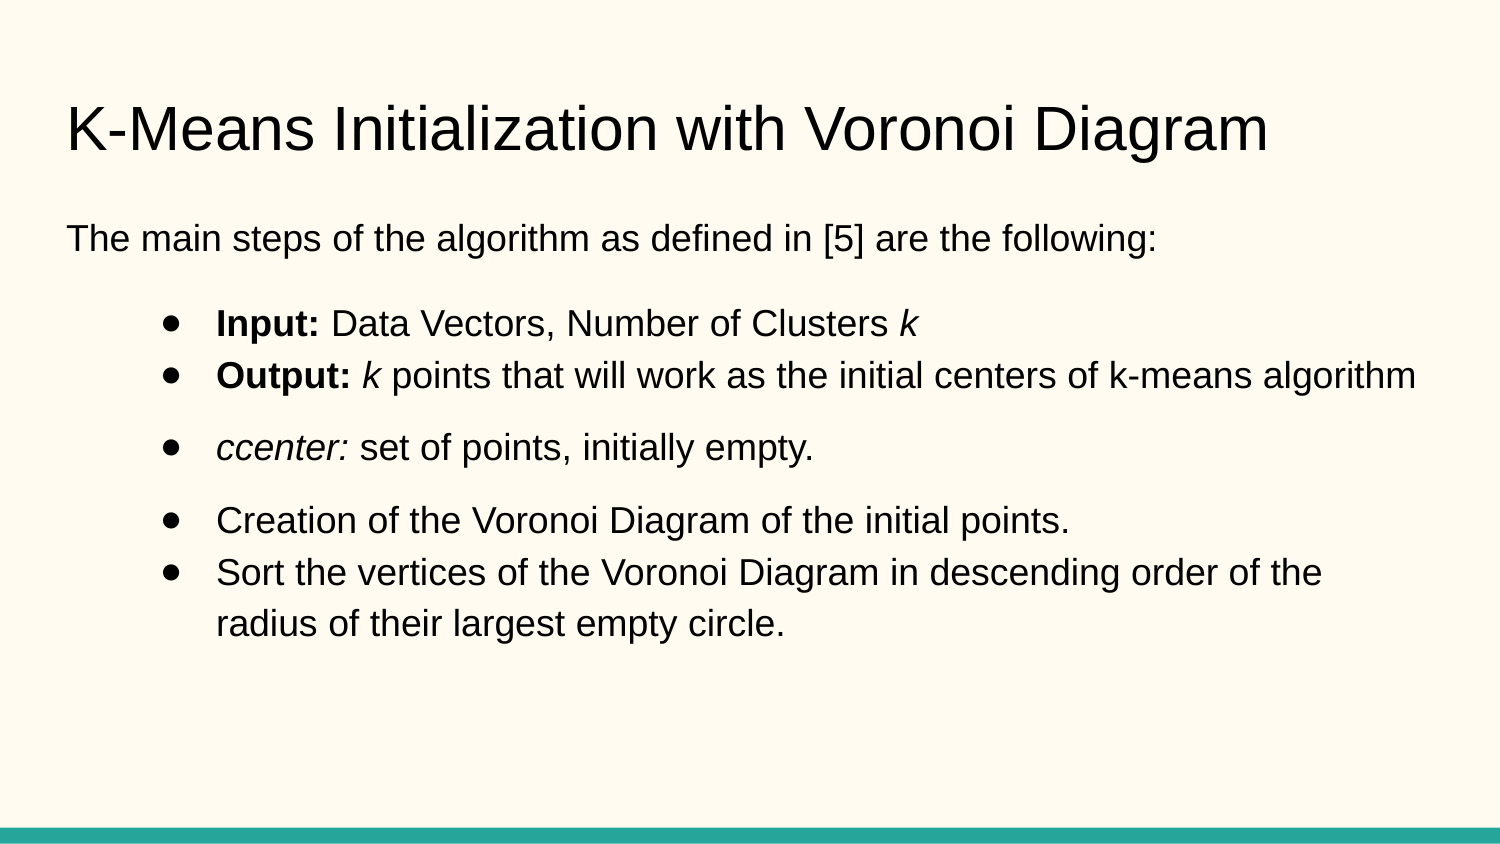

# K-Means Initialization with Voronoi Diagram

The main steps of the algorithm as defined in [5] are the following:
Input: Data Vectors, Number of Clusters k
Output: k points that will work as the initial centers of k-means algorithm
ccenter: set of points, initially empty.
Creation of the Voronoi Diagram of the initial points.
Sort the vertices of the Voronoi Diagram in descending order of the radius of their largest empty circle.